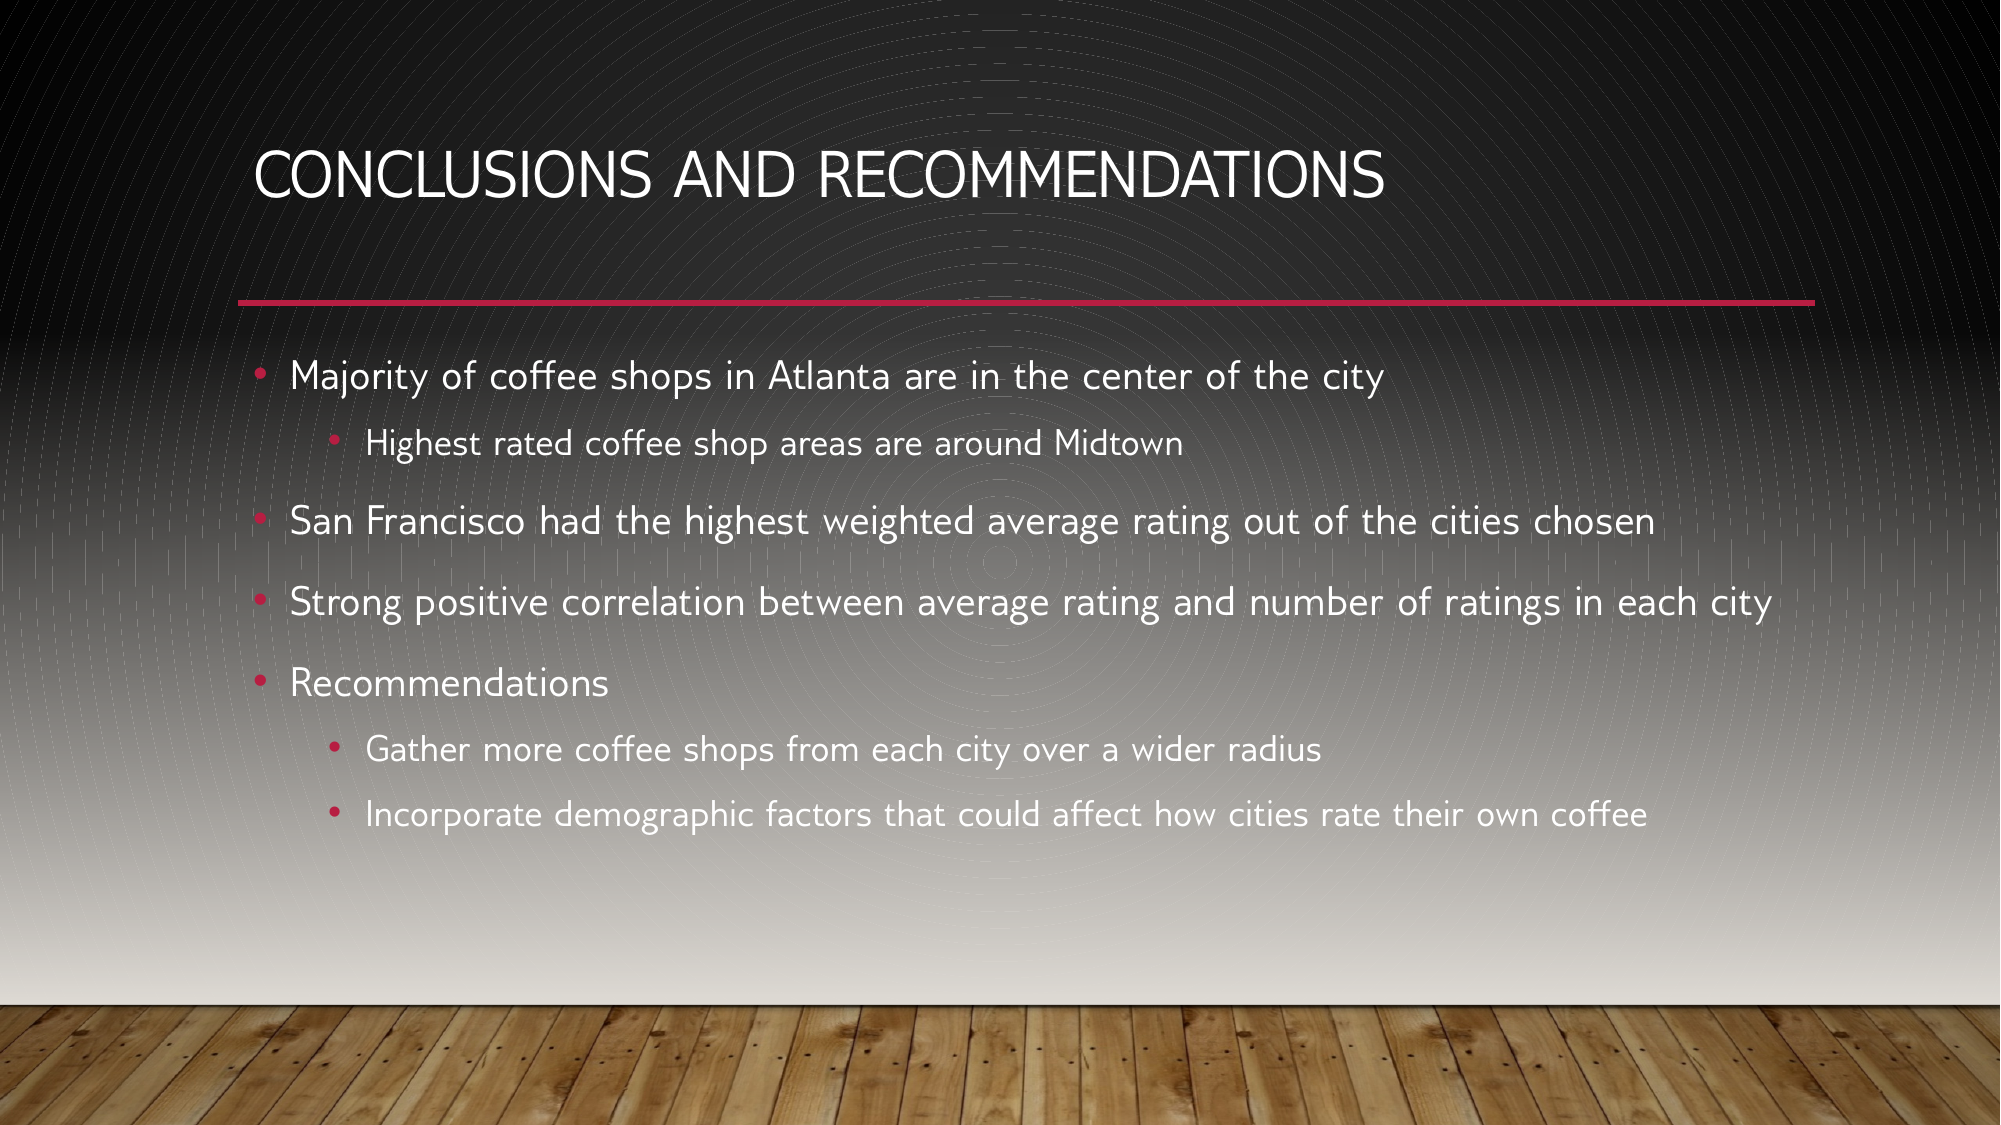

# Conclusions and recommendations
Majority of coffee shops in Atlanta are in the center of the city
Highest rated coffee shop areas are around Midtown
San Francisco had the highest weighted average rating out of the cities chosen
Strong positive correlation between average rating and number of ratings in each city
Recommendations
Gather more coffee shops from each city over a wider radius
Incorporate demographic factors that could affect how cities rate their own coffee